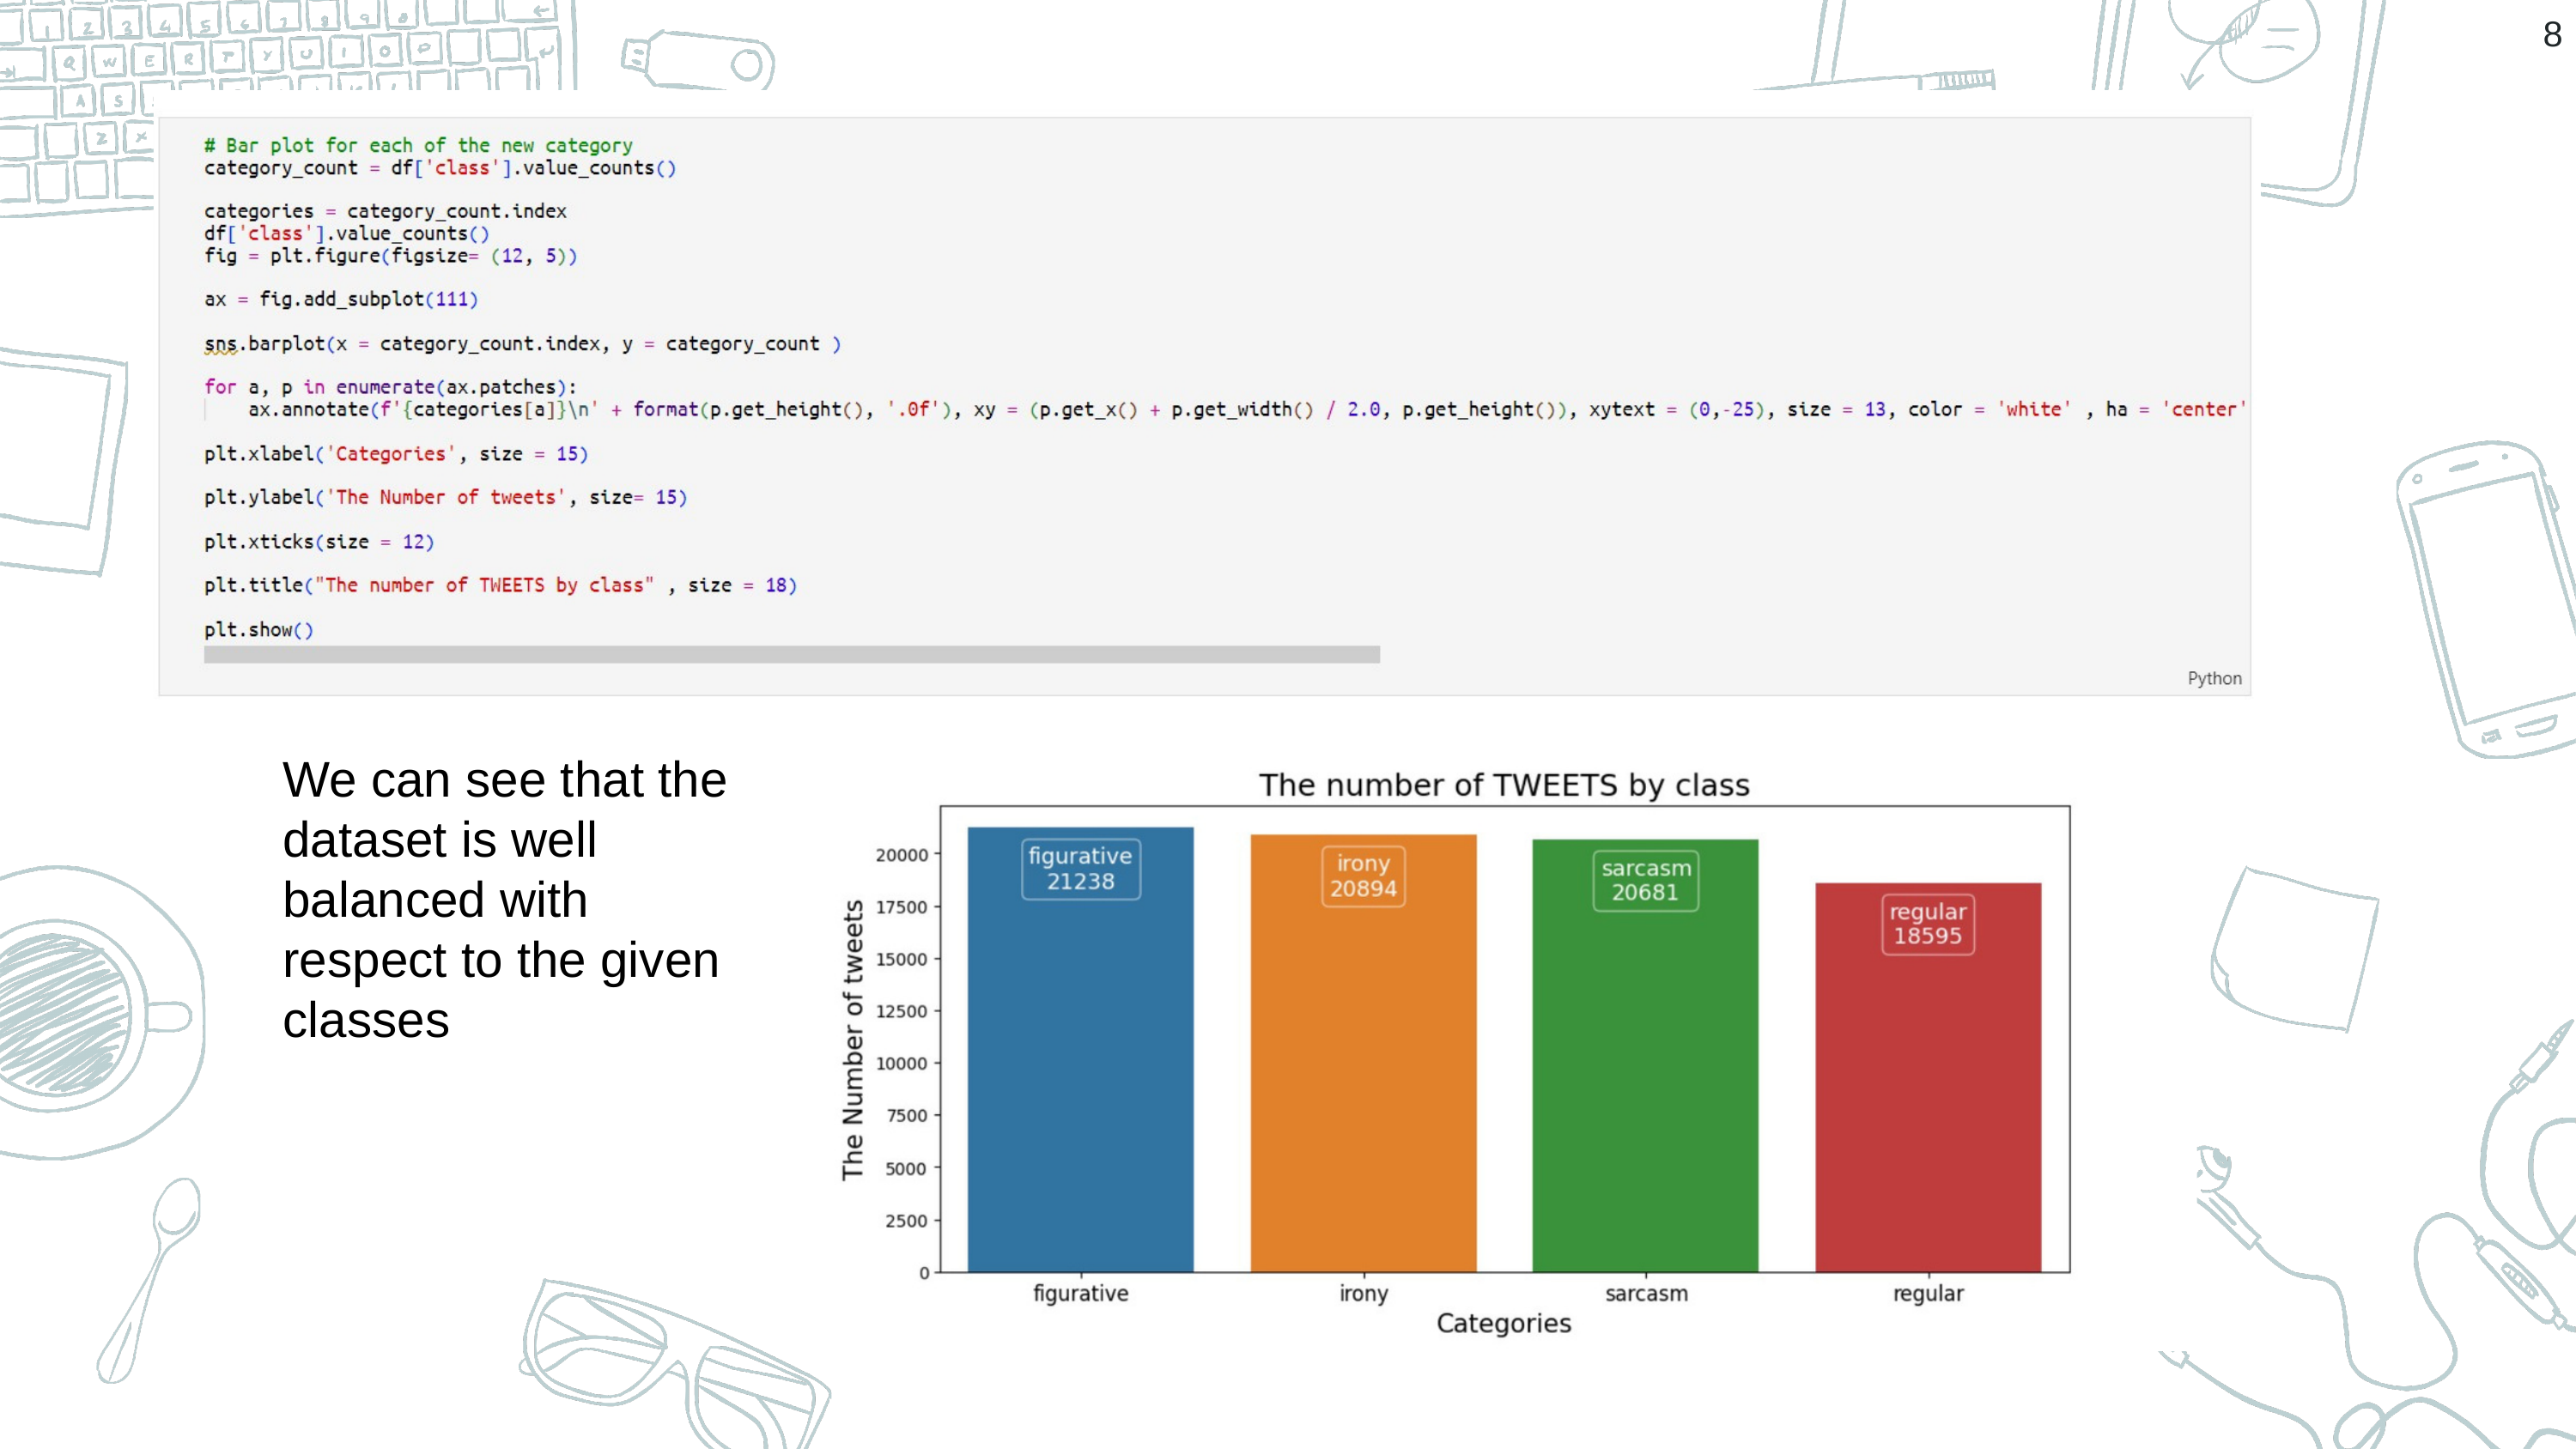

8

We can see that the dataset is well balanced with respect to the given classes